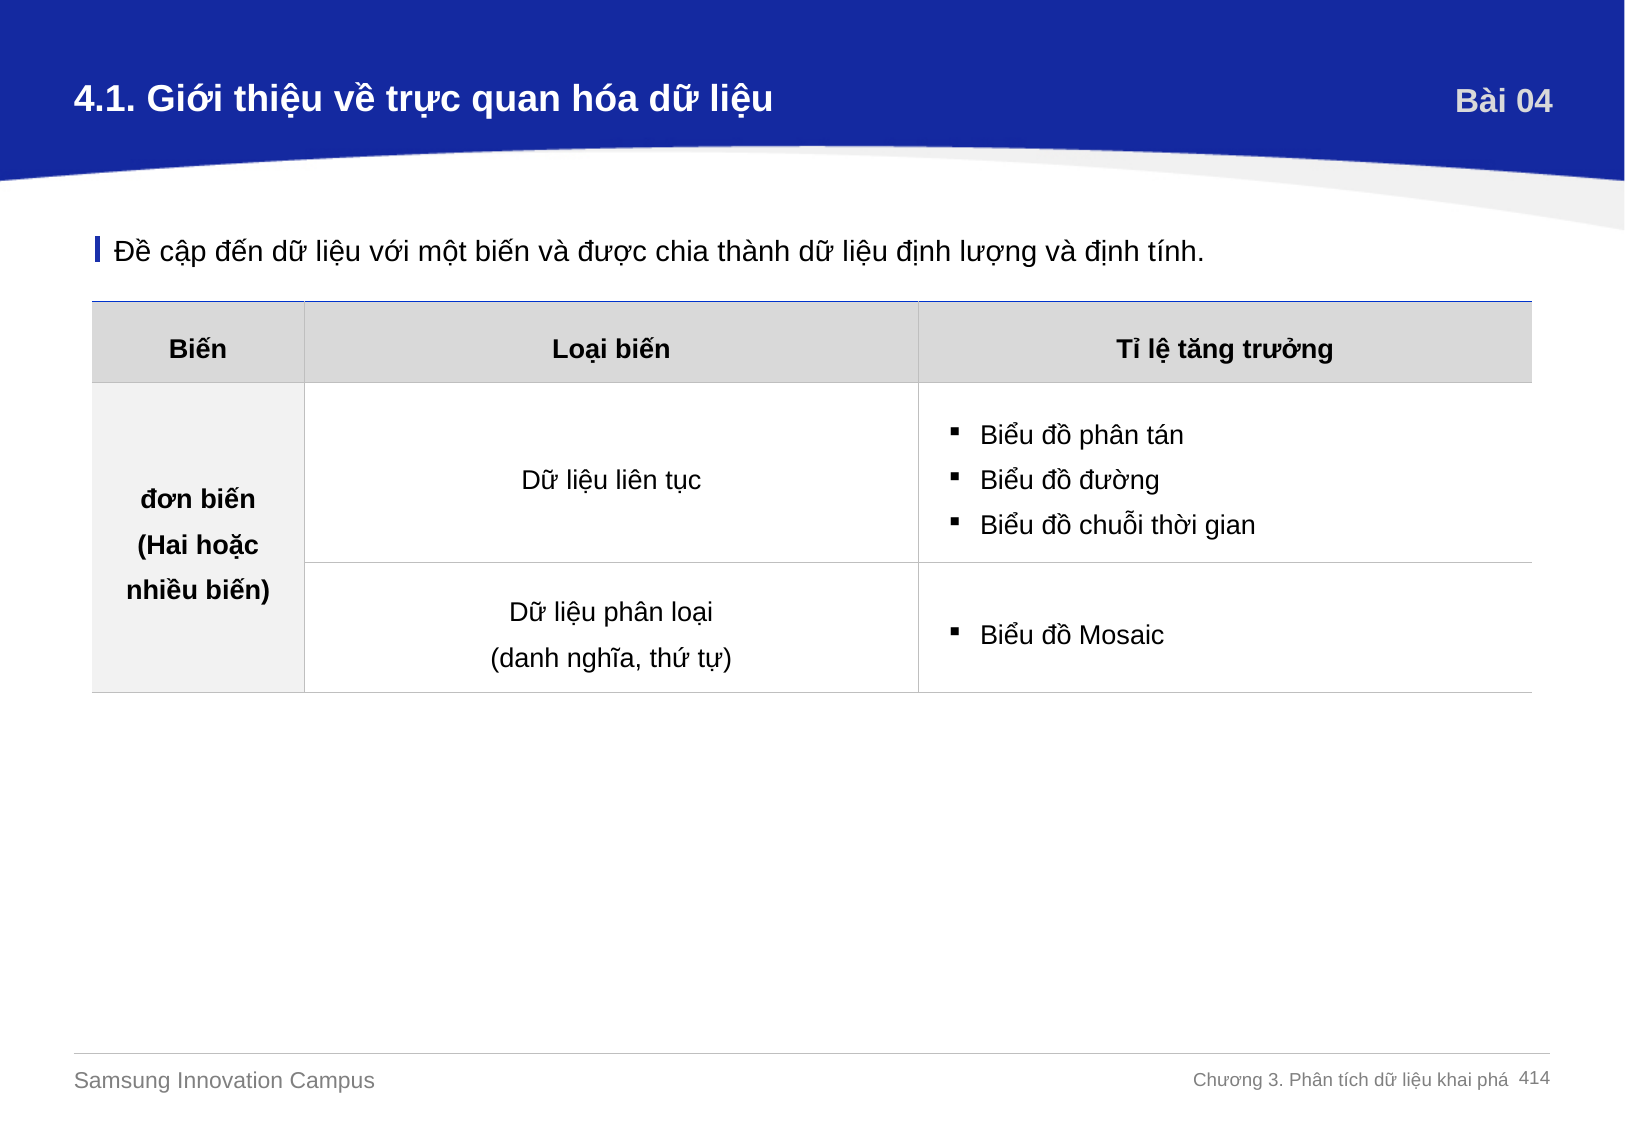

4.1. Giới thiệu về trực quan hóa dữ liệu
Bài 04
Đề cập đến dữ liệu với một biến và được chia thành dữ liệu định lượng và định tính.
| Biến | Loại biến | Tỉ lệ tăng trưởng |
| --- | --- | --- |
| đơn biến (Hai hoặc nhiều biến) | Dữ liệu liên tục | Biểu đồ phân tán Biểu đồ đường Biểu đồ chuỗi thời gian |
|  | Dữ liệu phân loại (danh nghĩa, thứ tự) | Biểu đồ Mosaic |